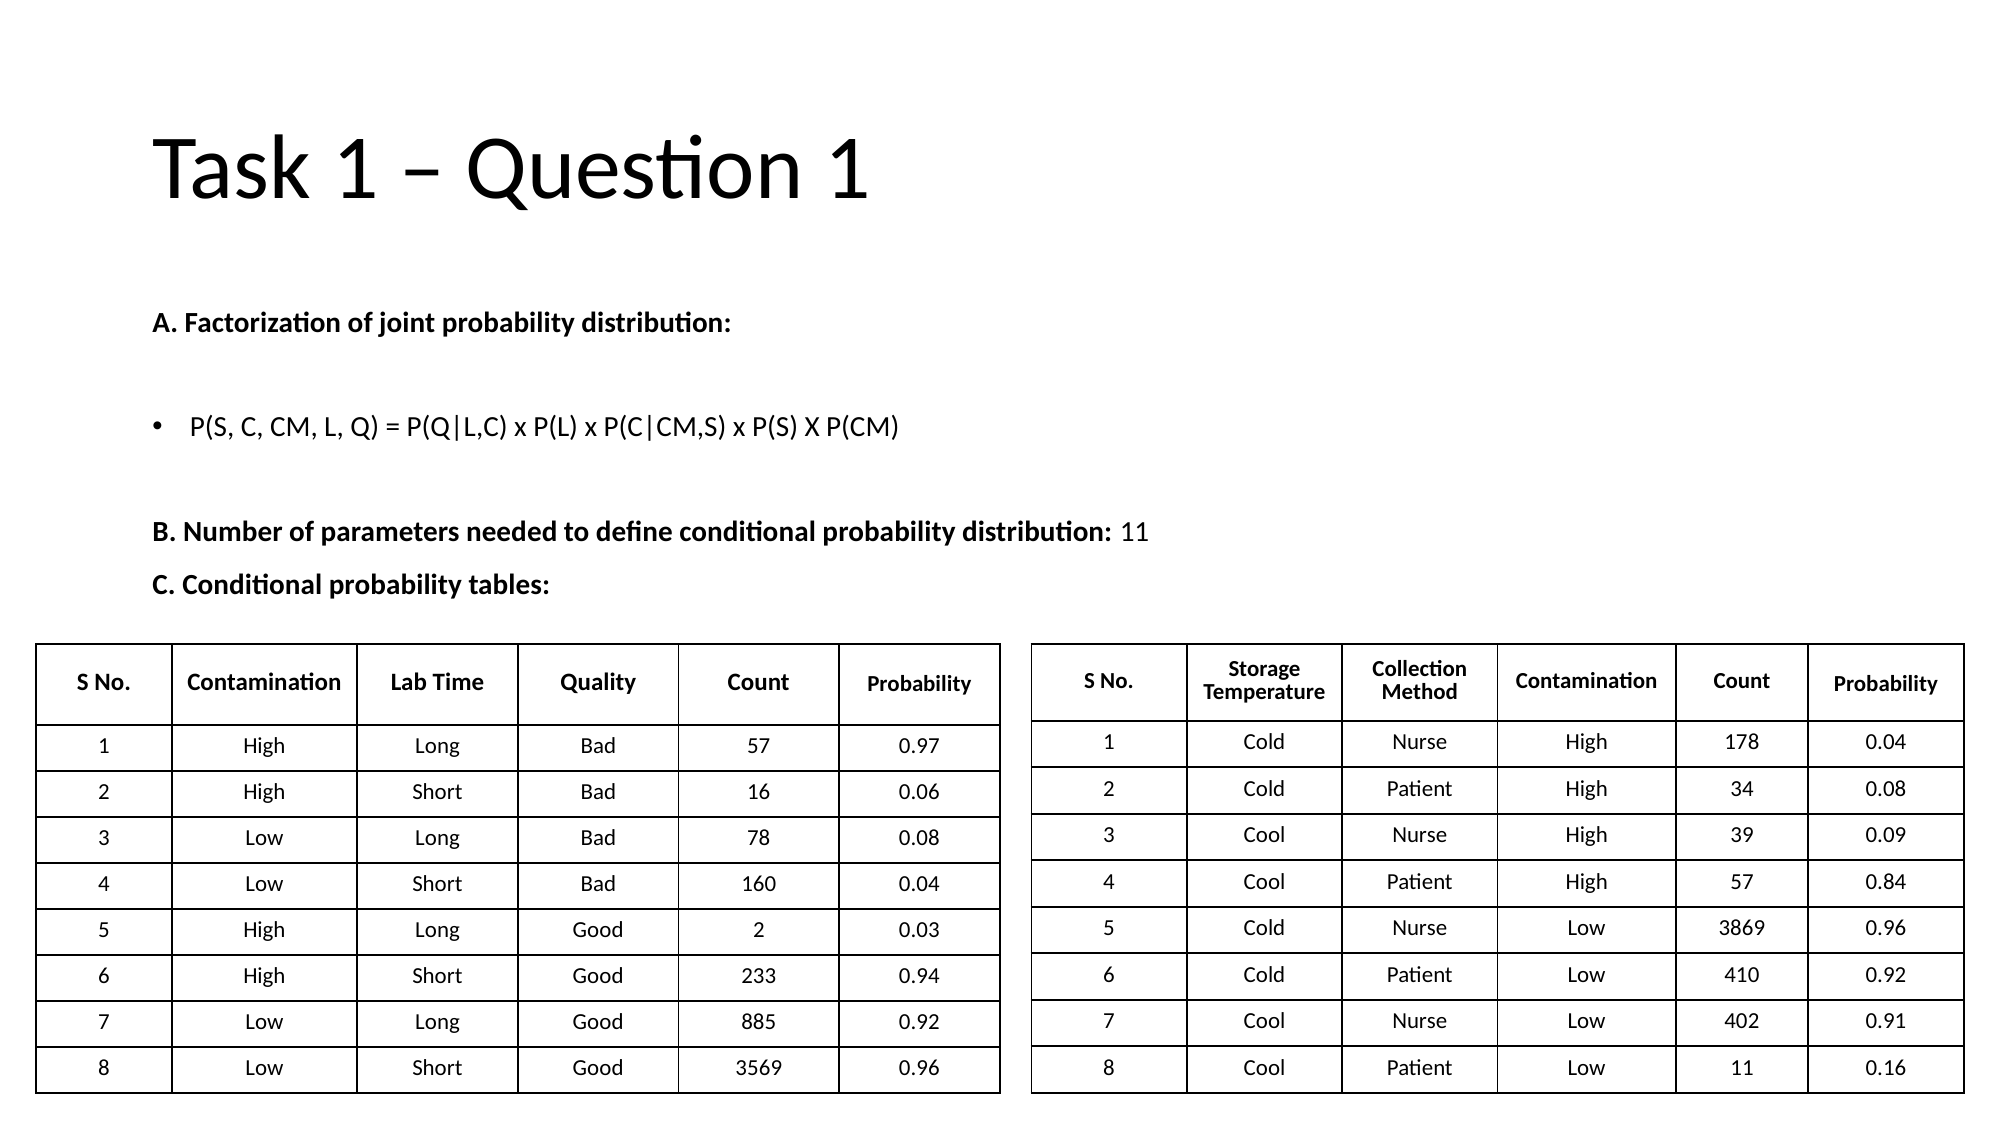

# Task 1 – Question 1
A. Factorization of joint probability distribution:

P(S, C, CM, L, Q) = P(Q|L,C) x P(L) x P(C|CM,S) x P(S) X P(CM)

B. Number of parameters needed to define conditional probability distribution: 11
C. Conditional probability tables:

| S No. | Contamination | Lab Time | Quality | Count | Probability |
| --- | --- | --- | --- | --- | --- |
| 1 | High | Long | Bad | 57 | 0.97 |
| 2 | High | Short | Bad | 16 | 0.06 |
| 3 | Low | Long | Bad | 78 | 0.08 |
| 4 | Low | Short | Bad | 160 | 0.04 |
| 5 | High | Long | Good | 2 | 0.03 |
| 6 | High | Short | Good | 233 | 0.94 |
| 7 | Low | Long | Good | 885 | 0.92 |
| 8 | Low | Short | Good | 3569 | 0.96 |
| S No. | Storage Temperature | Collection Method | Contamination | Count | Probability |
| --- | --- | --- | --- | --- | --- |
| 1 | Cold | Nurse | High | 178 | 0.04 |
| 2 | Cold | Patient | High | 34 | 0.08 |
| 3 | Cool | Nurse | High | 39 | 0.09 |
| 4 | Cool | Patient | High | 57 | 0.84 |
| 5 | Cold | Nurse | Low | 3869 | 0.96 |
| 6 | Cold | Patient | Low | 410 | 0.92 |
| 7 | Cool | Nurse | Low | 402 | 0.91 |
| 8 | Cool | Patient | Low | 11 | 0.16 |